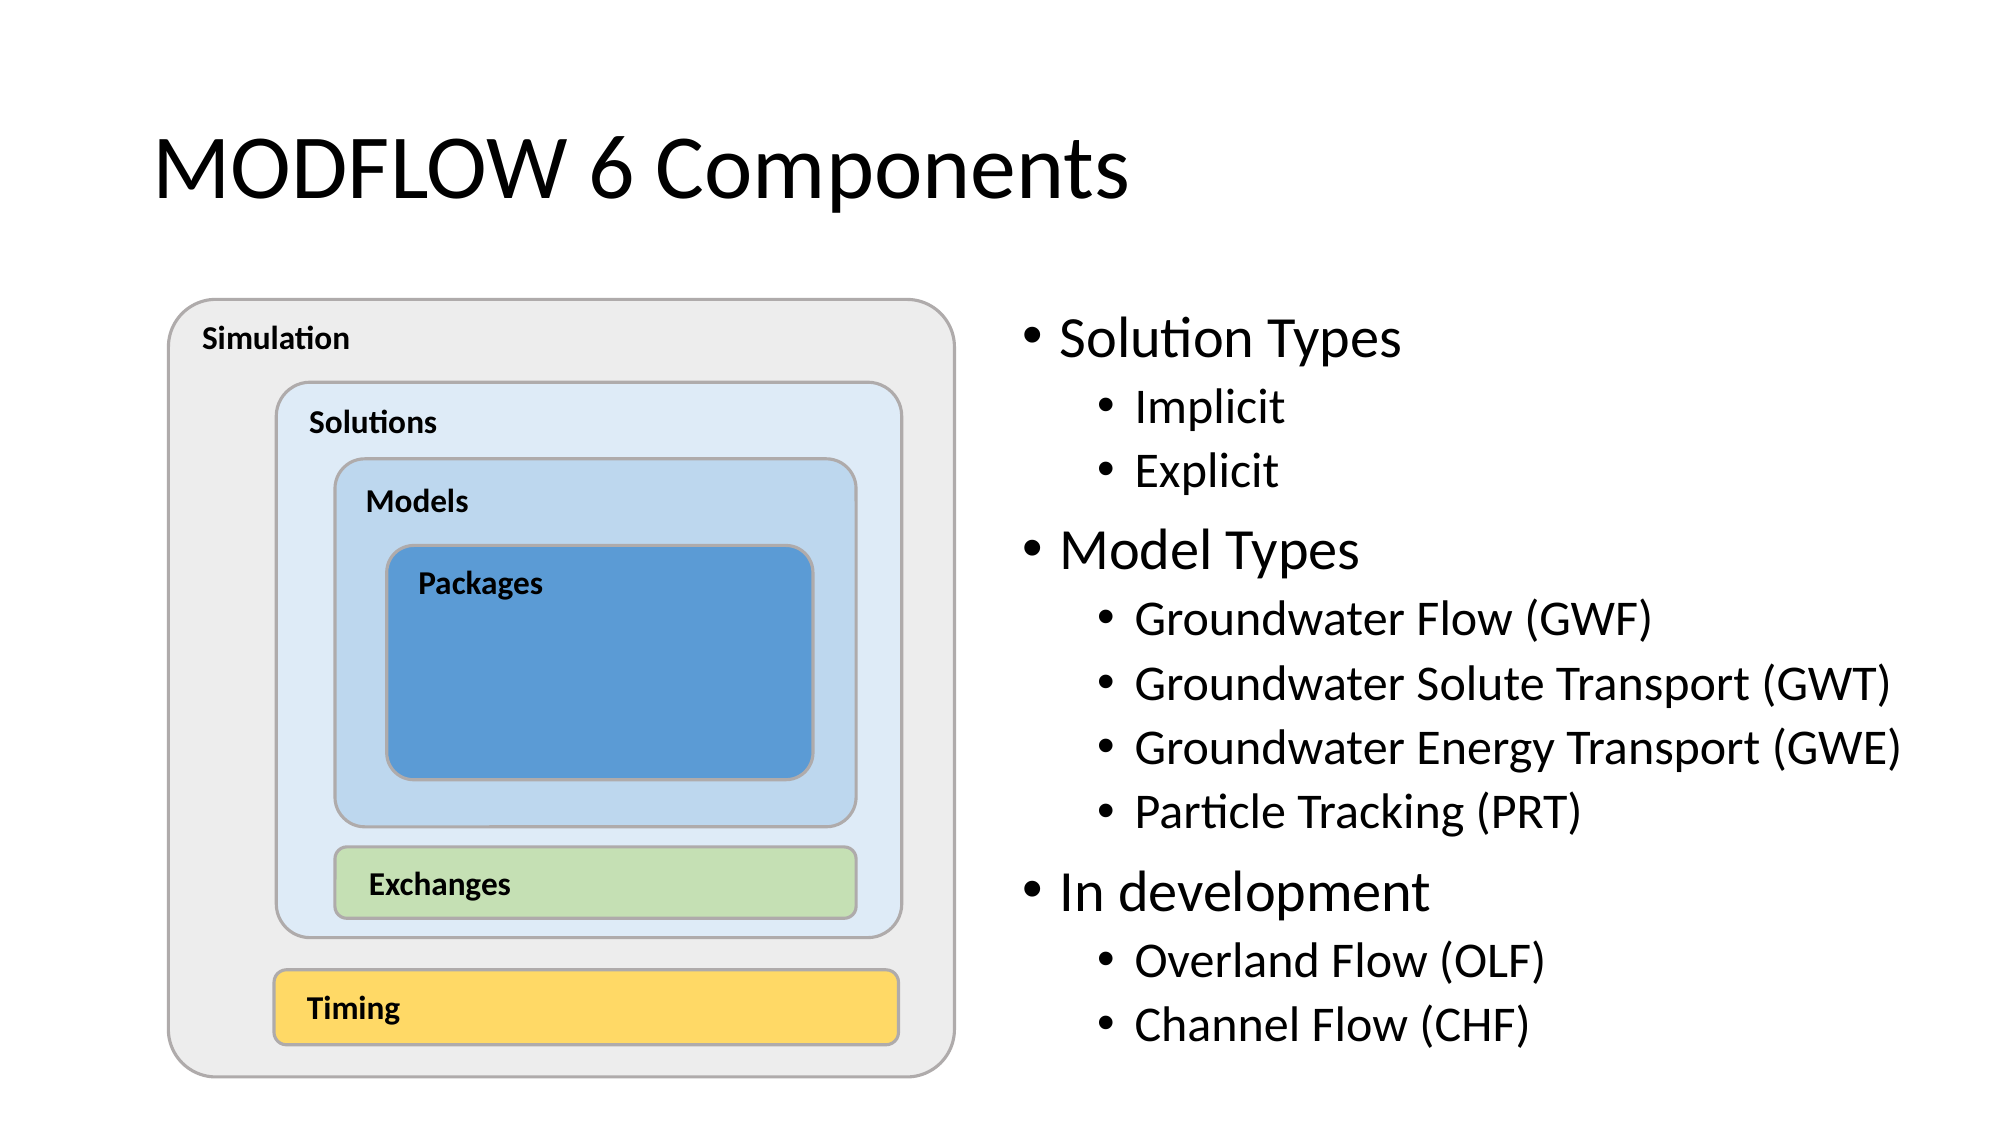

# MODFLOW 6 Components

Solution Types
Implicit
Explicit
Model Types
Groundwater Flow (GWF)
Groundwater Solute Transport (GWT)
Groundwater Energy Transport (GWE)
Particle Tracking (PRT)
In development
Overland Flow (OLF)
Channel Flow (CHF)
Simulation

Solutions

Models

Packages

Exchanges

Timing